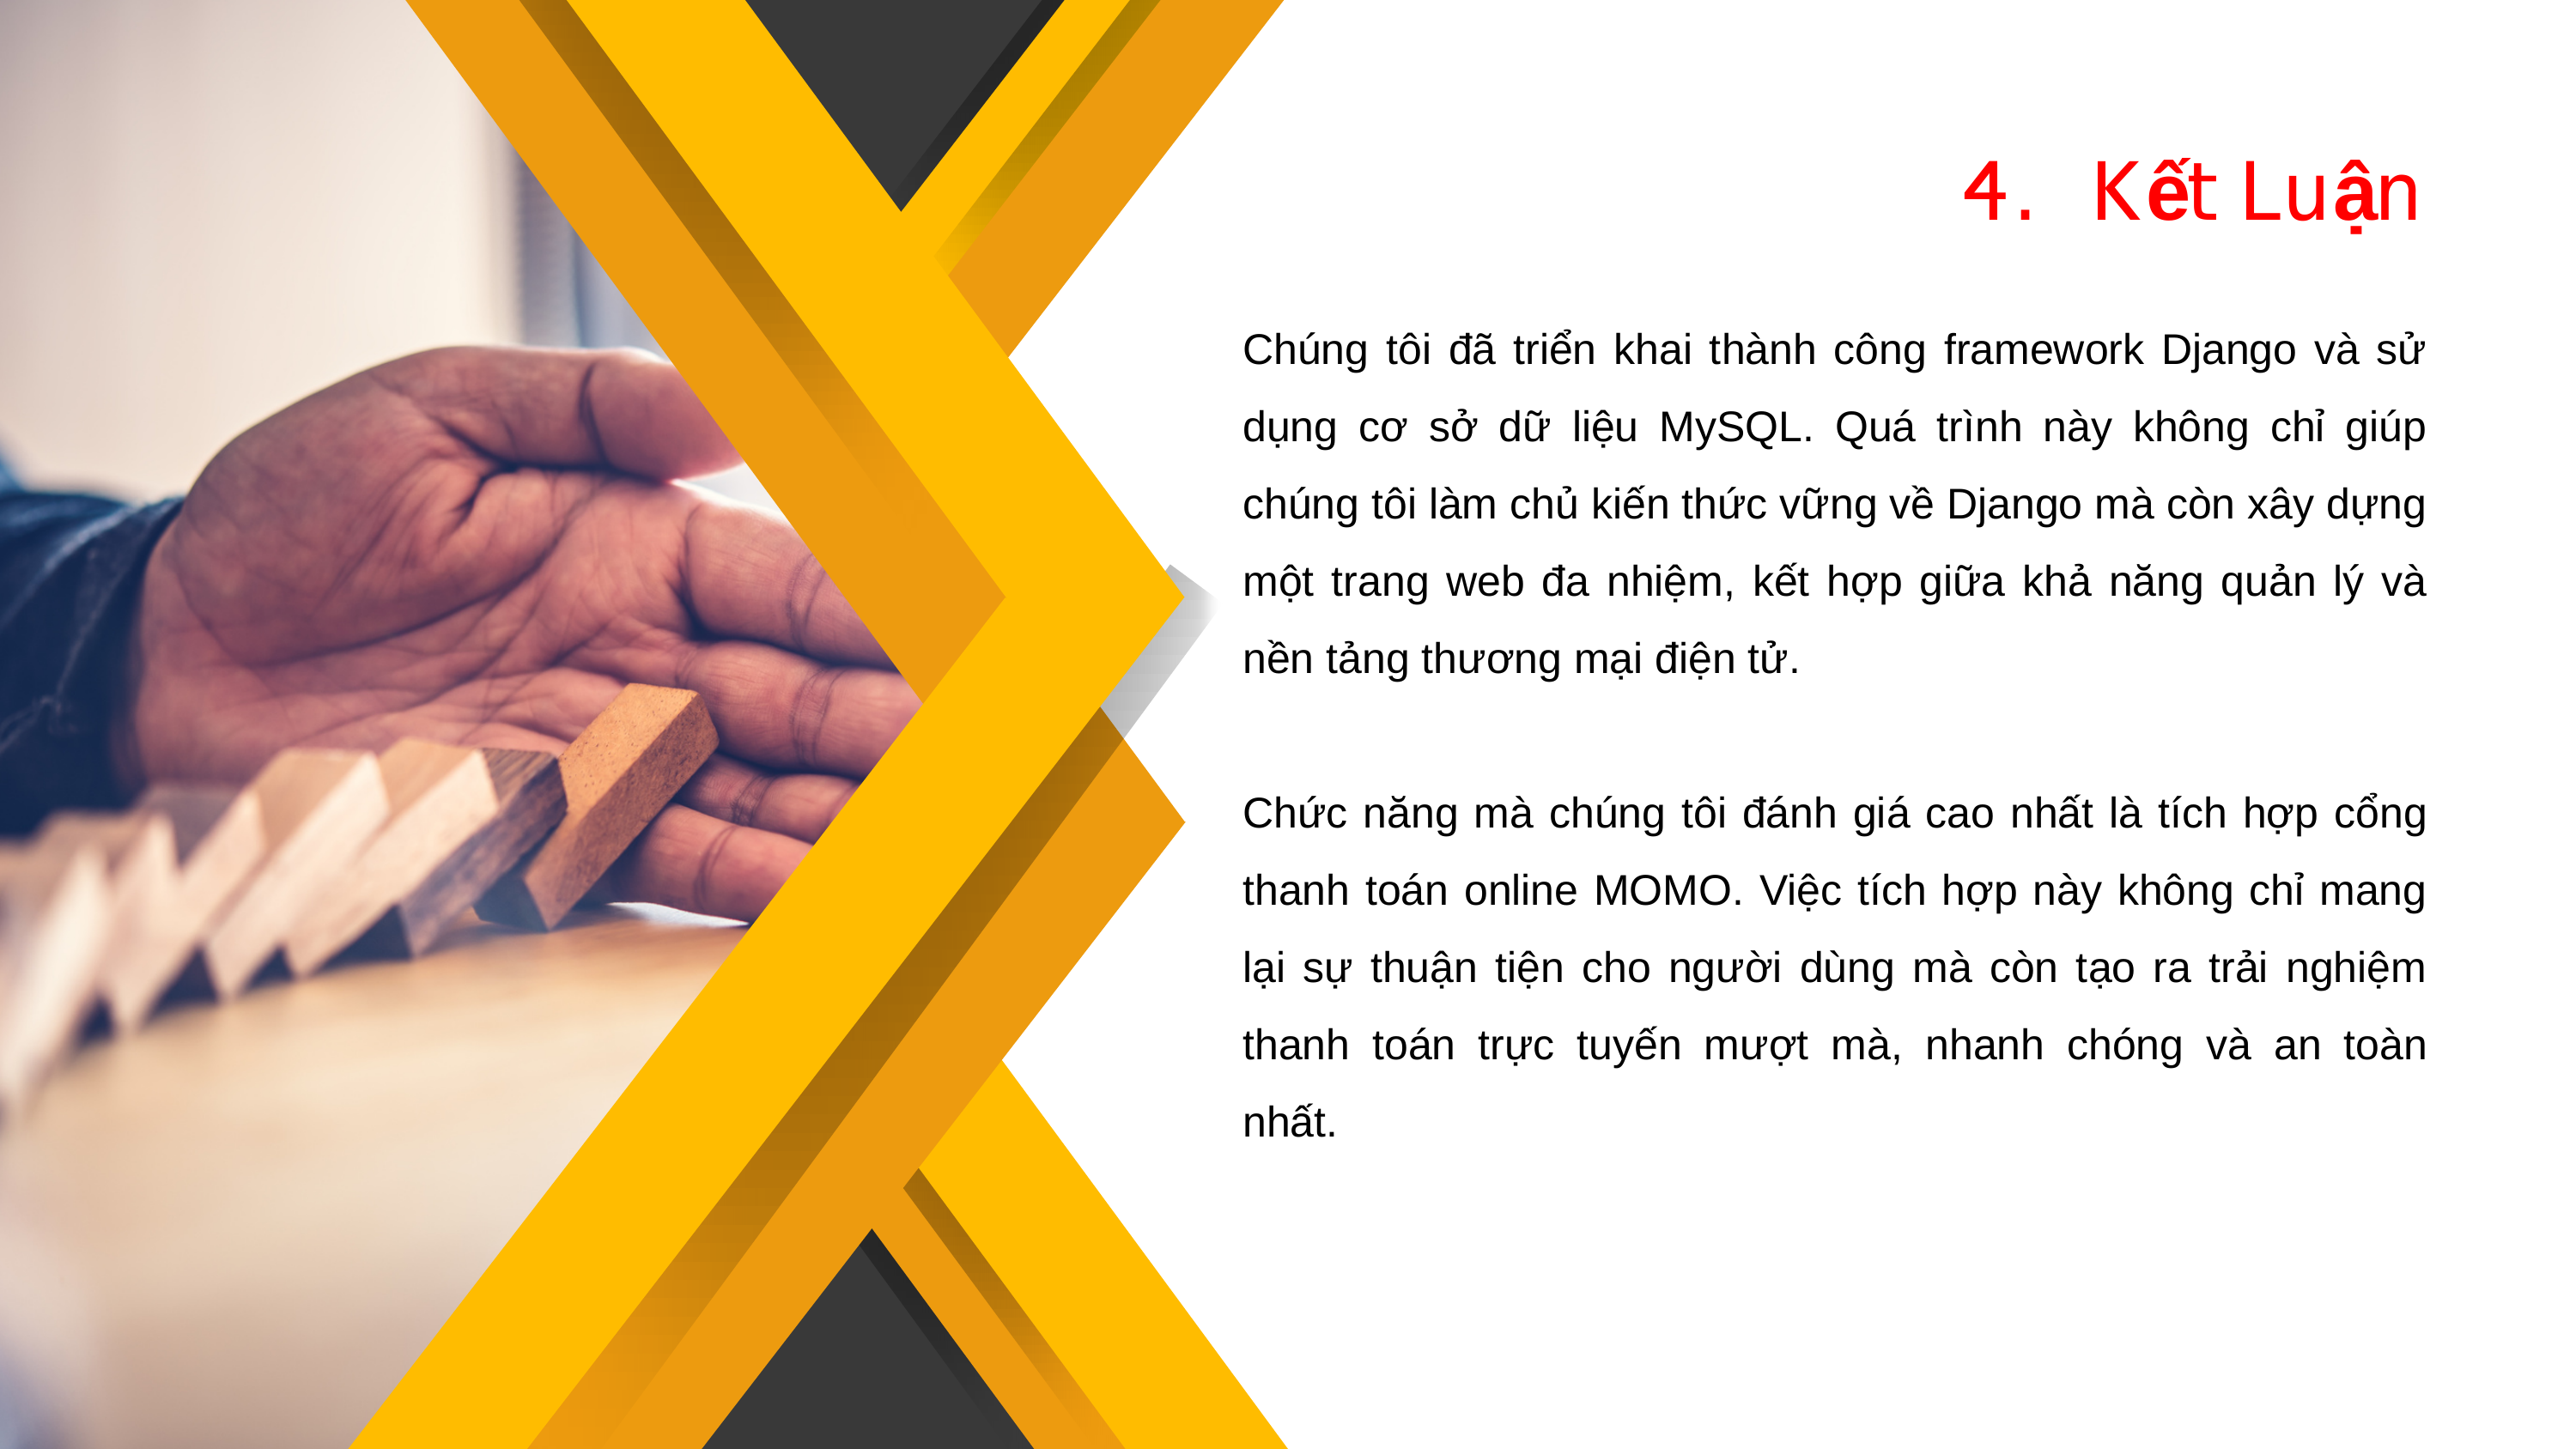

Kết Luận

Chúng tôi đã triển khai thành công framework Django và sử dụng cơ sở dữ liệu MySQL. Quá trình này không chỉ giúp chúng tôi làm chủ kiến thức vững về Django mà còn xây dựng một trang web đa nhiệm, kết hợp giữa khả năng quản lý và nền tảng thương mại điện tử.

Chức năng mà chúng tôi đánh giá cao nhất là tích hợp cổng thanh toán online MOMO. Việc tích hợp này không chỉ mang lại sự thuận tiện cho người dùng mà còn tạo ra trải nghiệm thanh toán trực tuyến mượt mà, nhanh chóng và an toàn nhất.